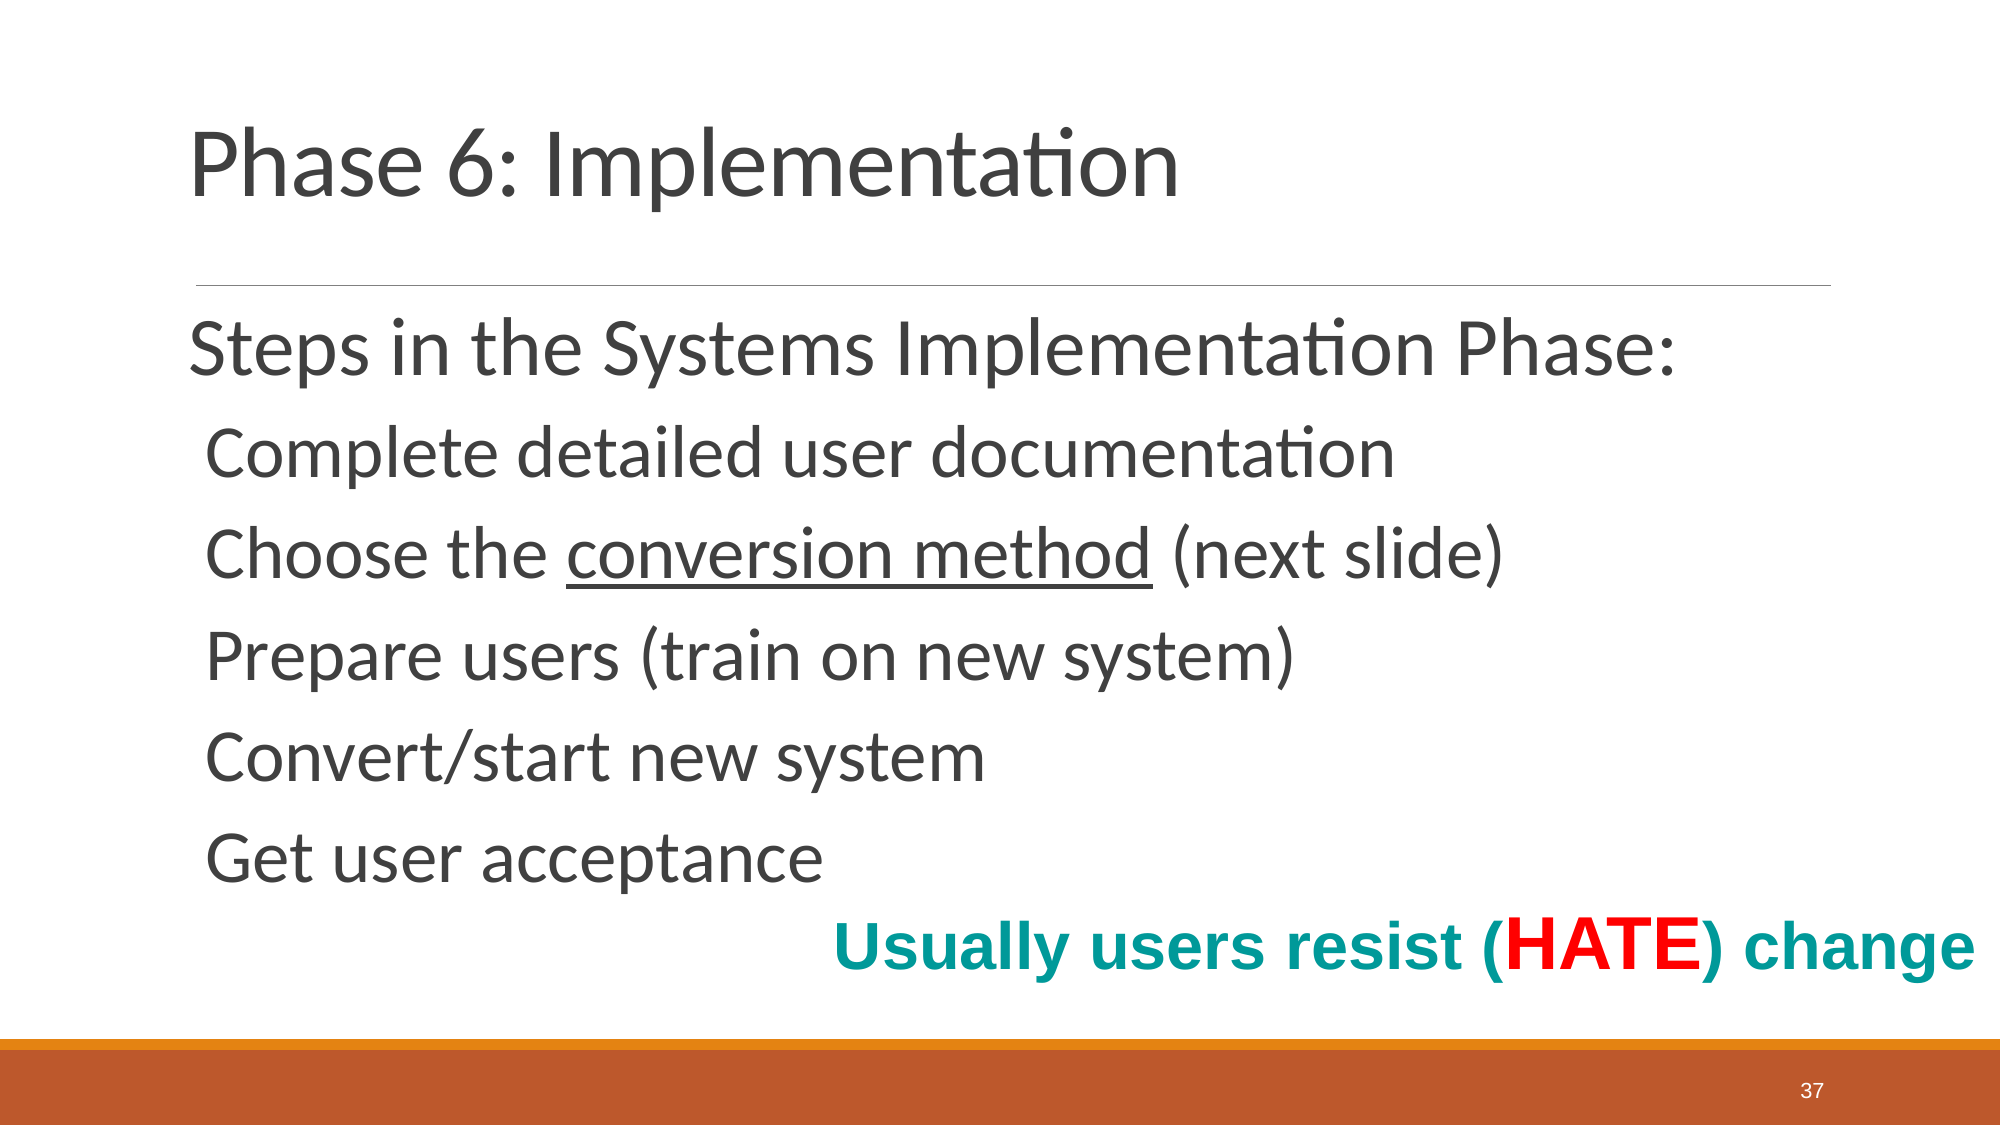

# Phase 6: Implementation
Steps in the Systems Implementation Phase:
Complete detailed user documentation
Choose the conversion method (next slide)
Prepare users (train on new system)
Convert/start new system
Get user acceptance
Usually users resist (HATE) change
37